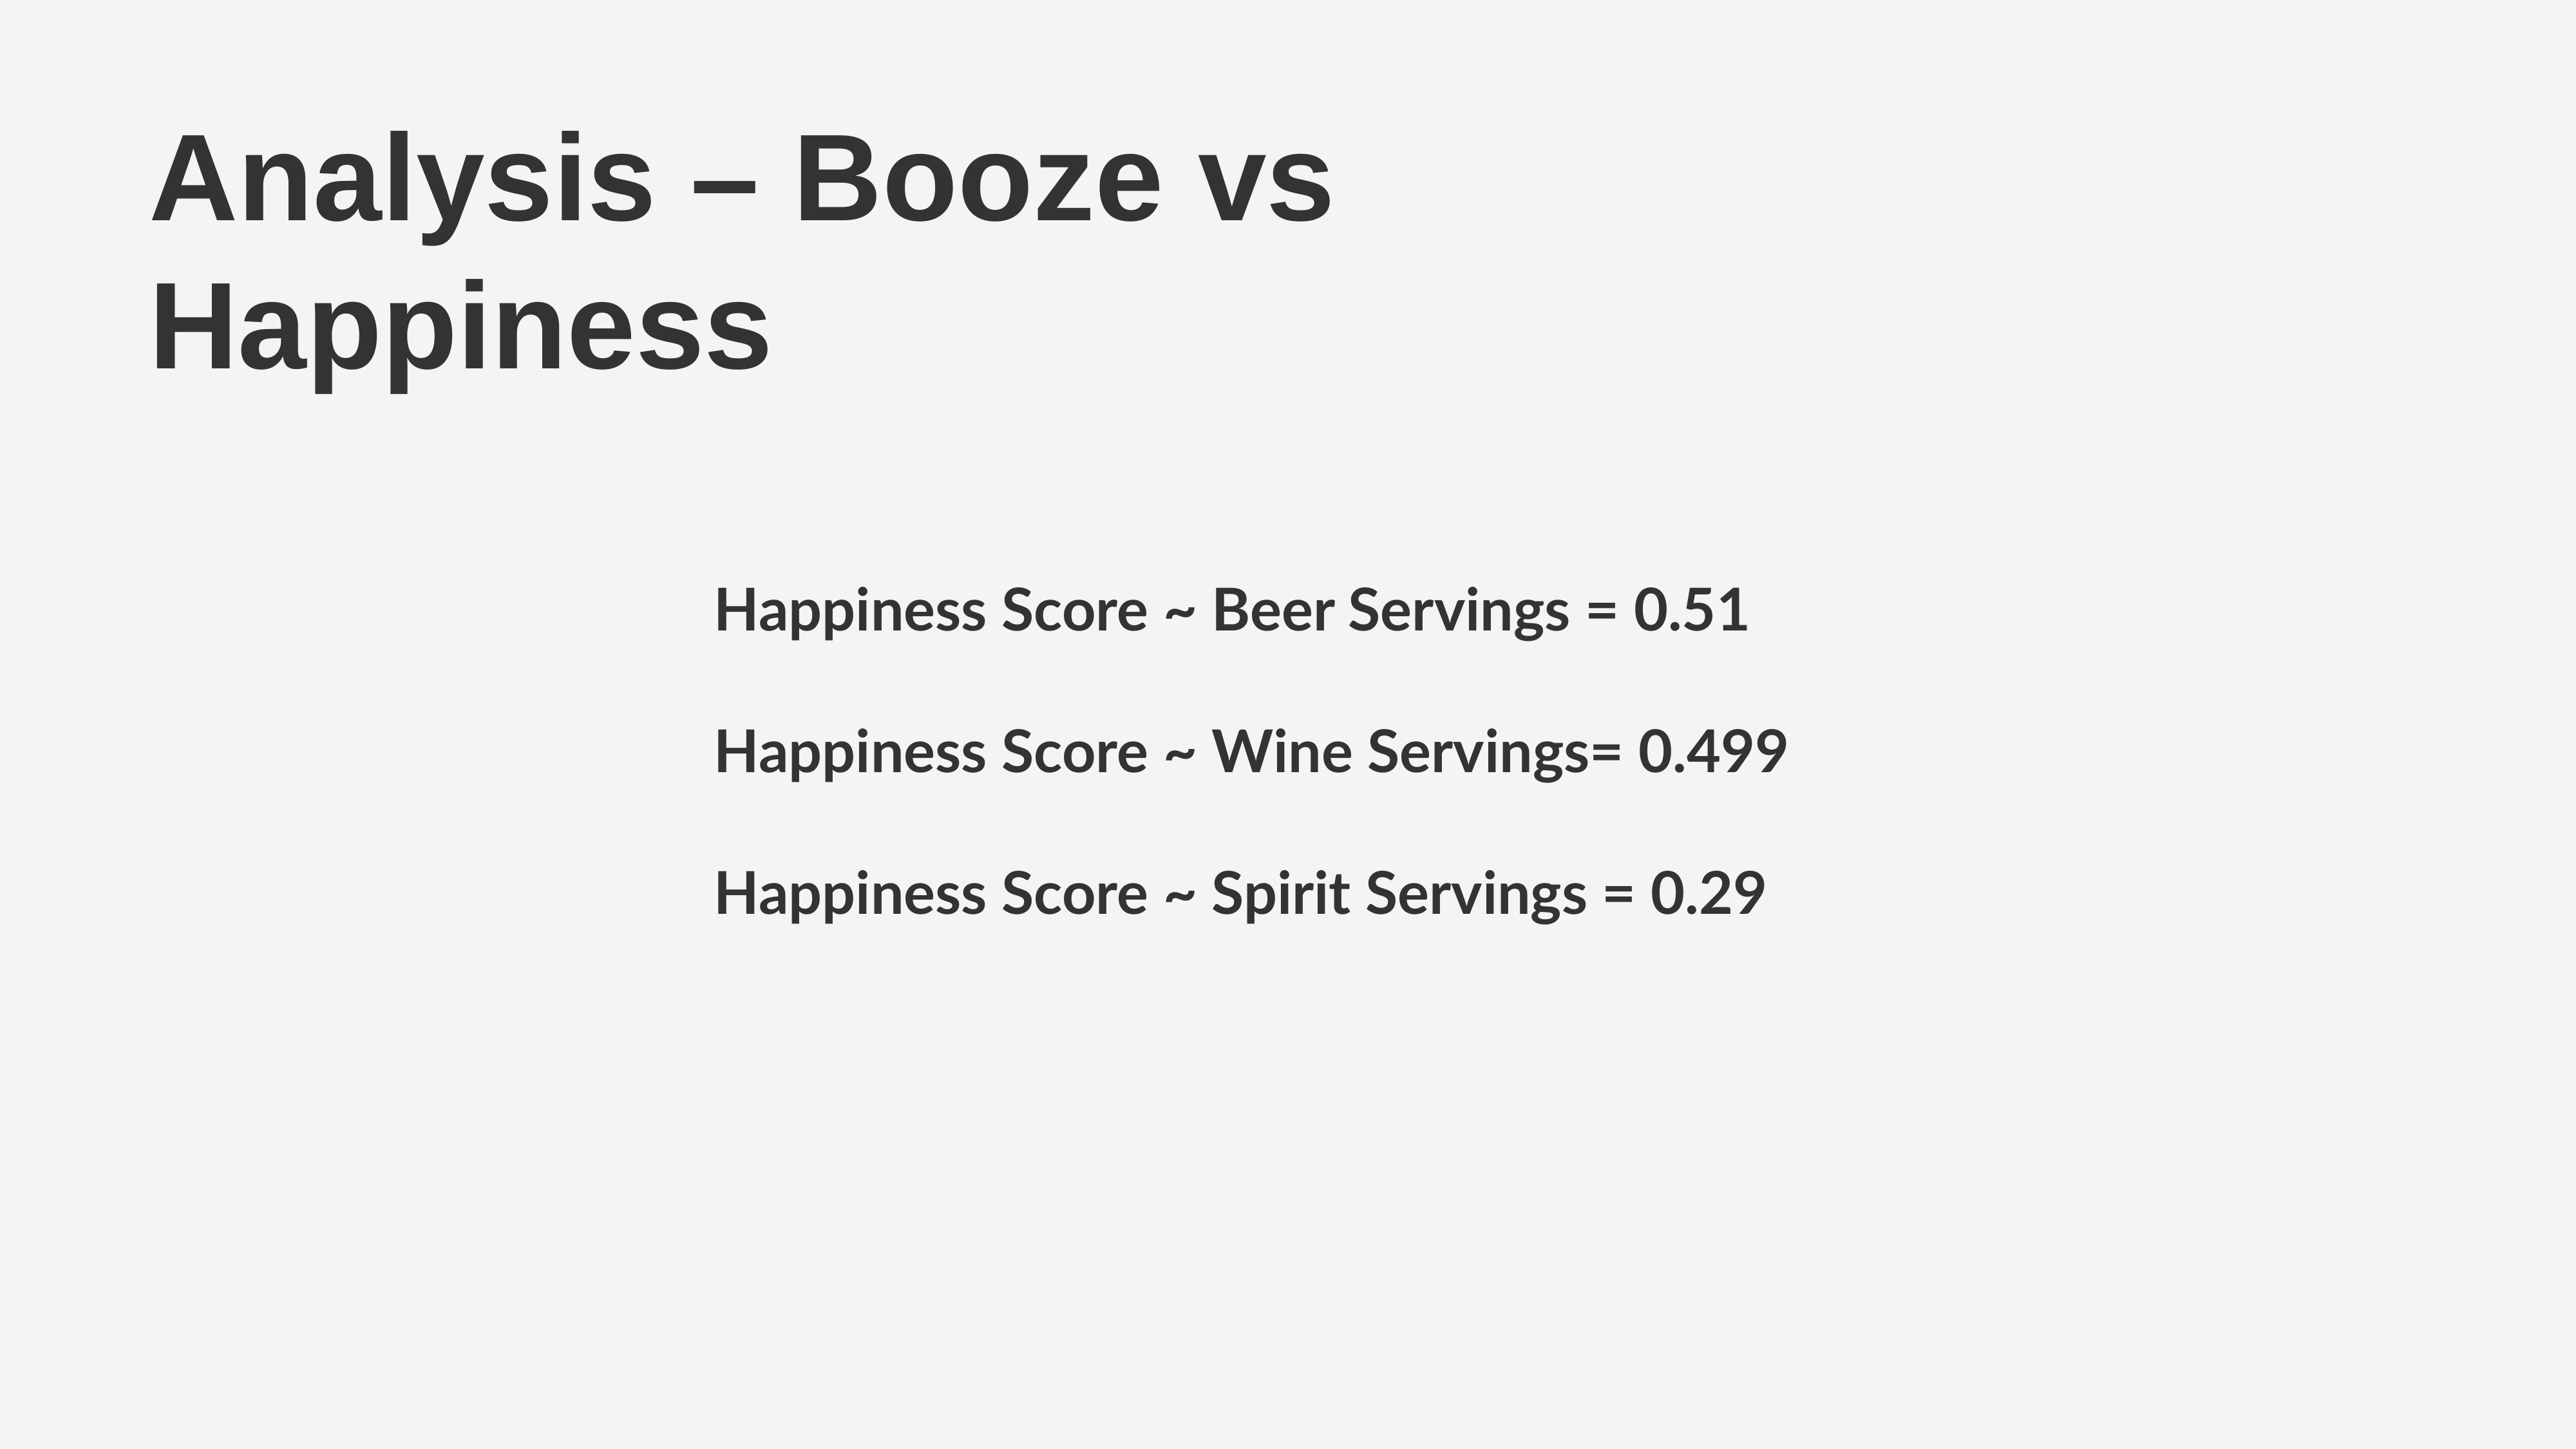

# Analysis – Booze vs Happiness
Happiness Score ~ Beer Servings = 0.51

Happiness Score ~ Wine Servings= 0.499

Happiness Score ~ Spirit Servings = 0.29